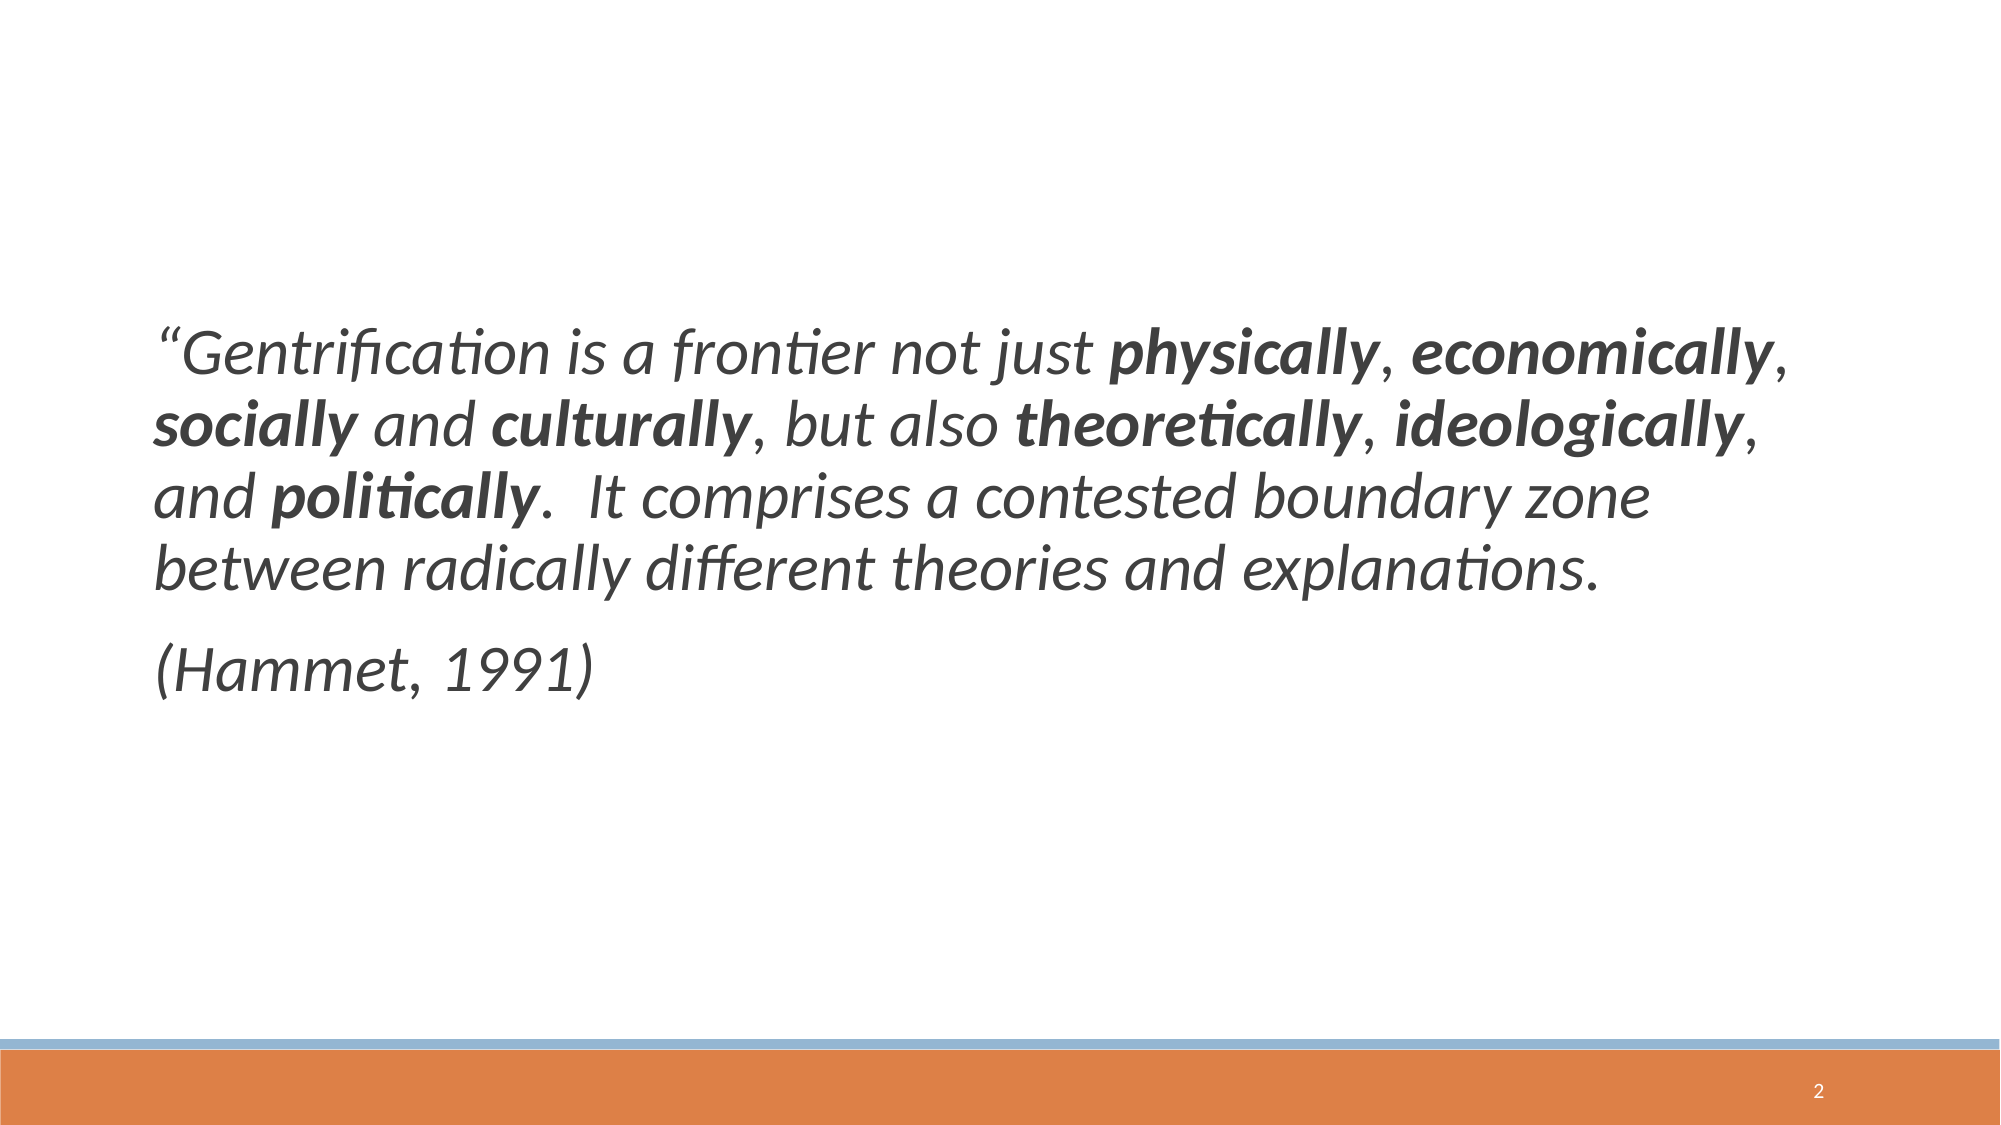

“Gentrification is a frontier not just physically, economically, socially and culturally, but also theoretically, ideologically, and politically.  It comprises a contested boundary zone between radically different theories and explanations.
(Hammet, 1991)
2